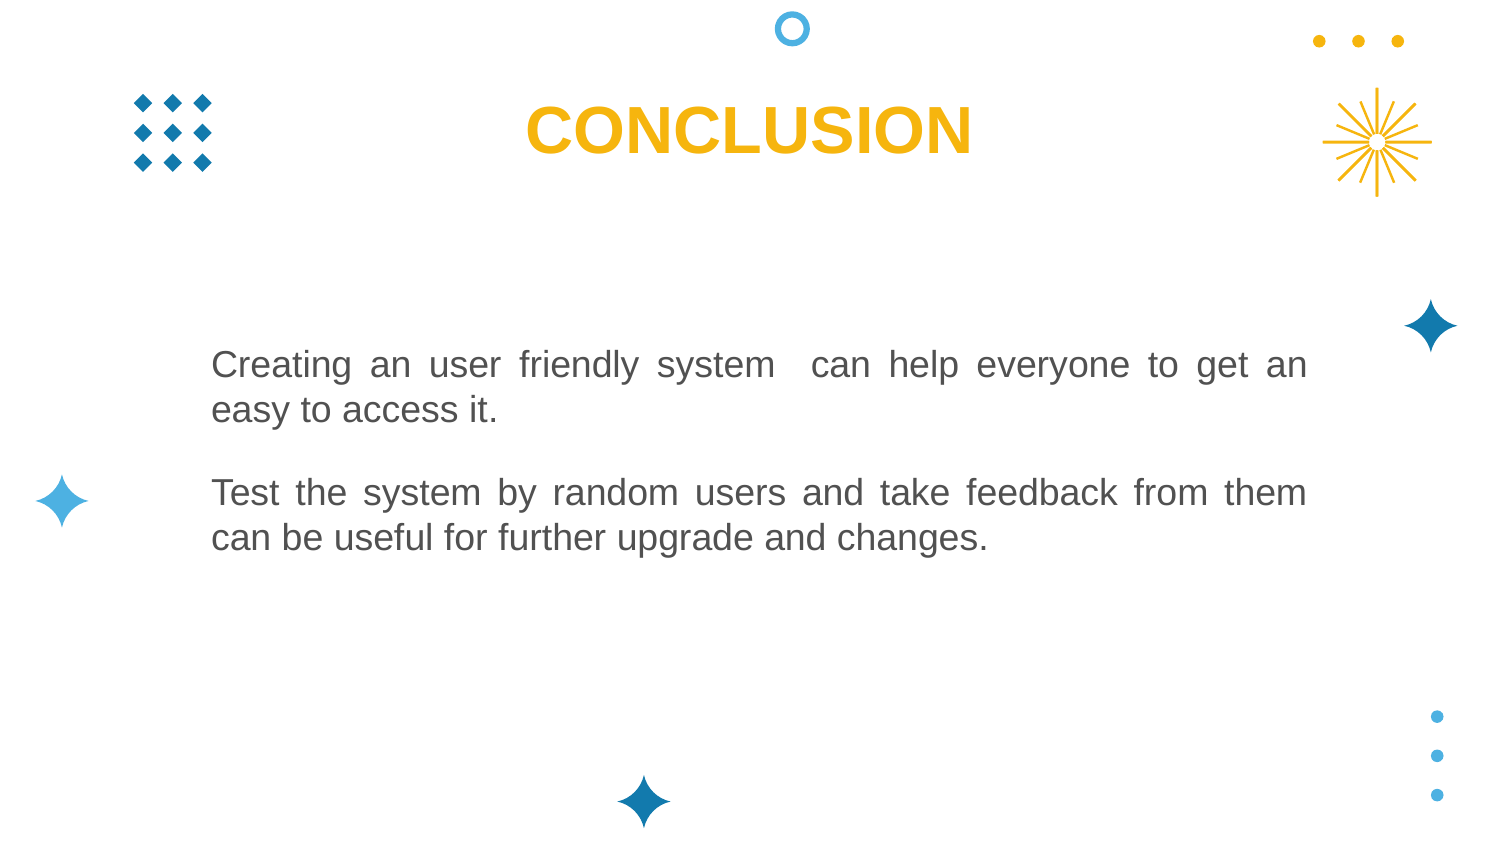

# CONCLUSION

Creating an user friendly system  can help everyone to get an easy to access it.
Test the system by random users and take feedback from them can be useful for further upgrade and changes.